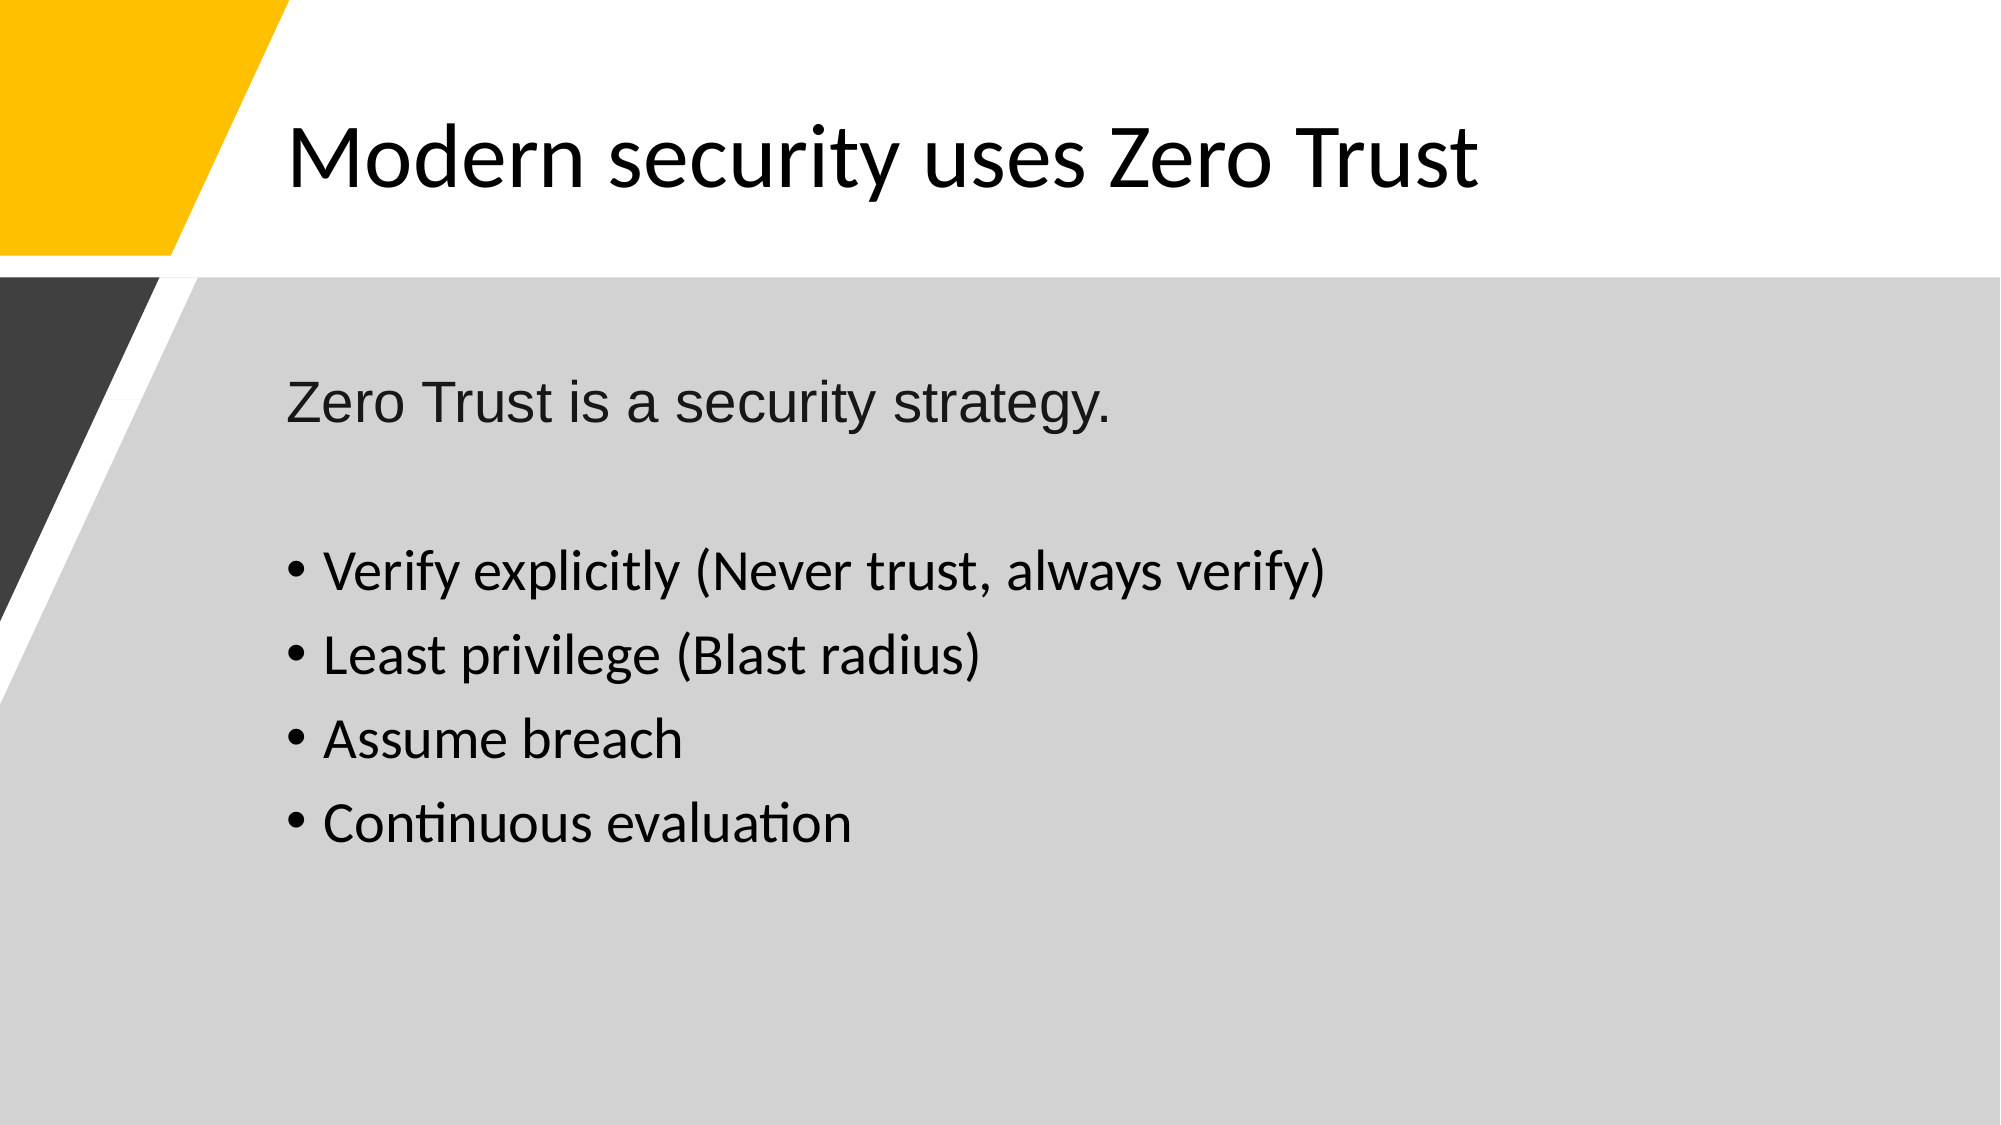

Modern security uses Zero Trust

Zero Trust is a security strategy.

Verify explicitly (Never trust, always verify)
Least privilege (Blast radius)
Assume breach
Continuous evaluation